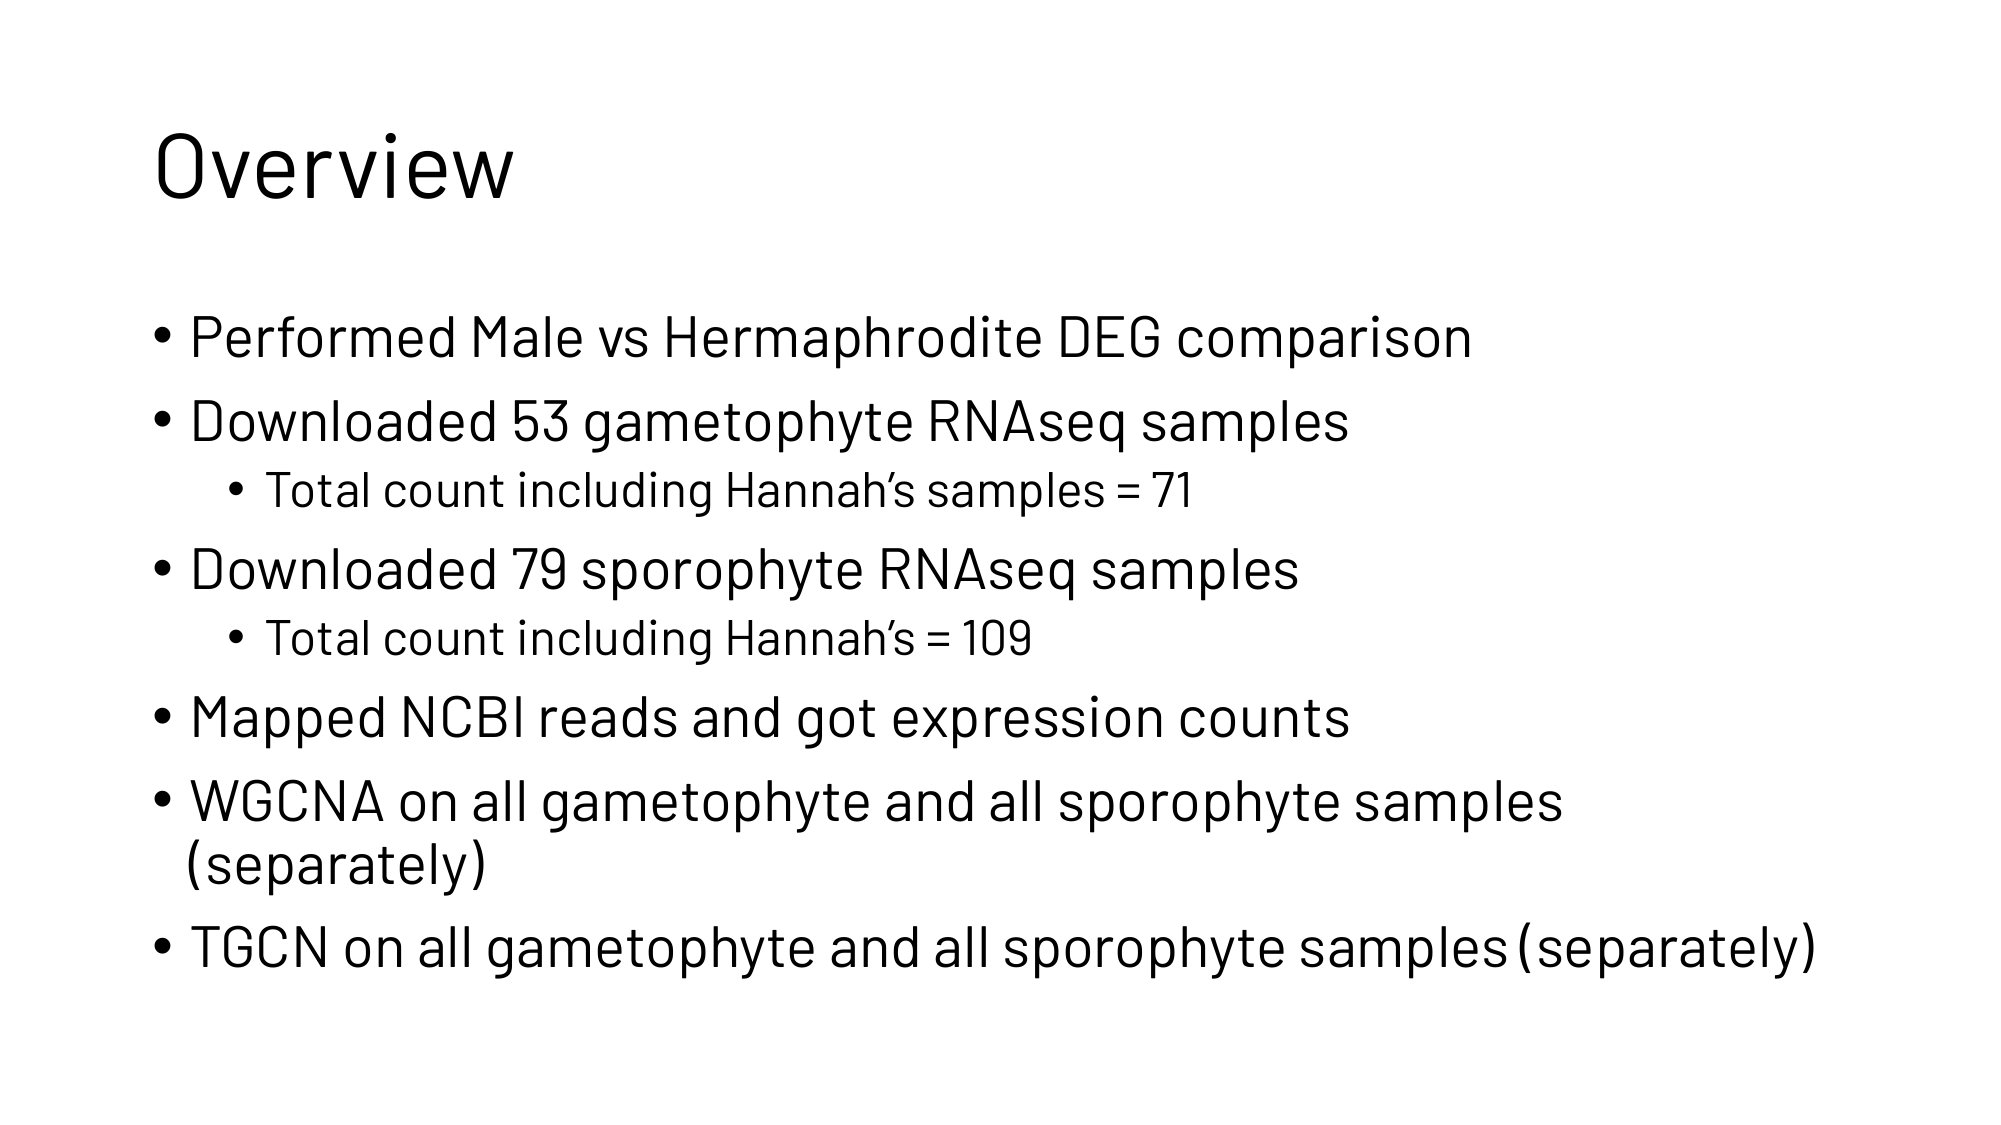

# Overview
Performed Male vs Hermaphrodite DEG comparison
Downloaded 53 gametophyte RNAseq samples
Total count including Hannah’s samples = 71
Downloaded 79 sporophyte RNAseq samples
Total count including Hannah’s = 109
Mapped NCBI reads and got expression counts
WGCNA on all gametophyte and all sporophyte samples (separately)
TGCN on all gametophyte and all sporophyte samples (separately)